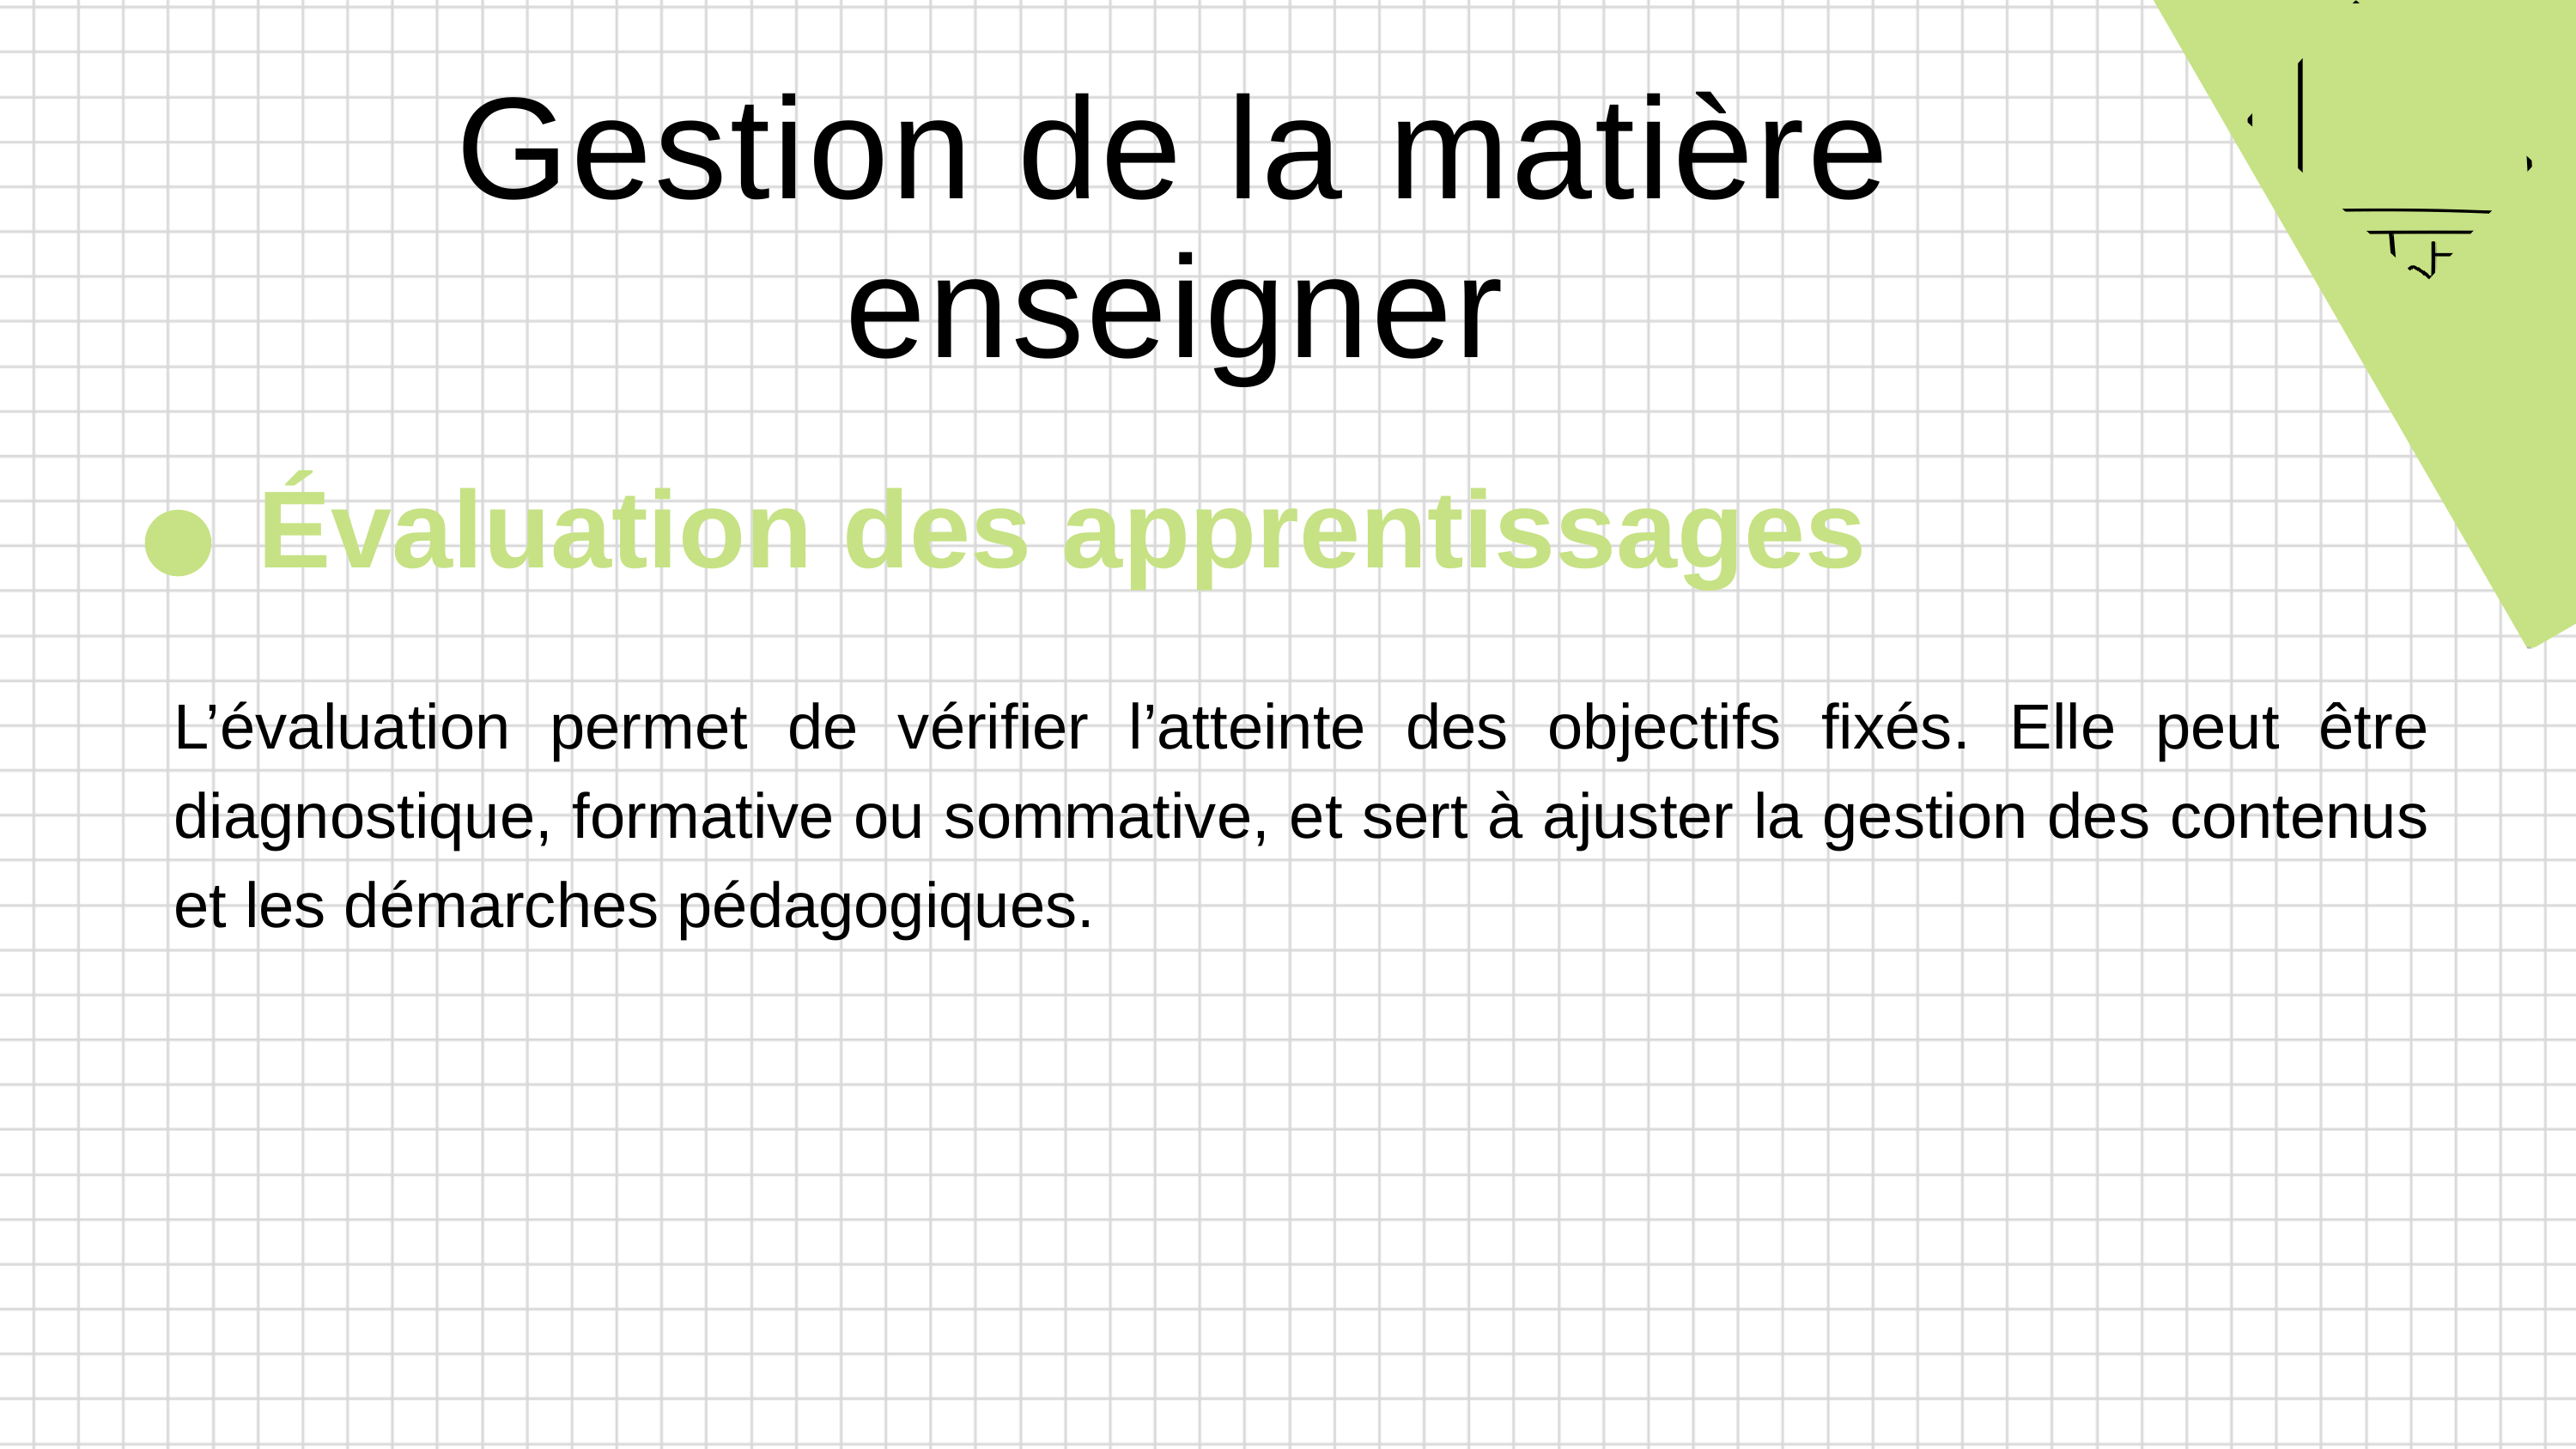

Gestion de la matière enseigner

Évaluation des apprentissages

L’évaluation permet de vérifier l’atteinte des objectifs fixés. Elle peut être diagnostique, formative ou sommative, et sert à ajuster la gestion des contenus et les démarches pédagogiques.